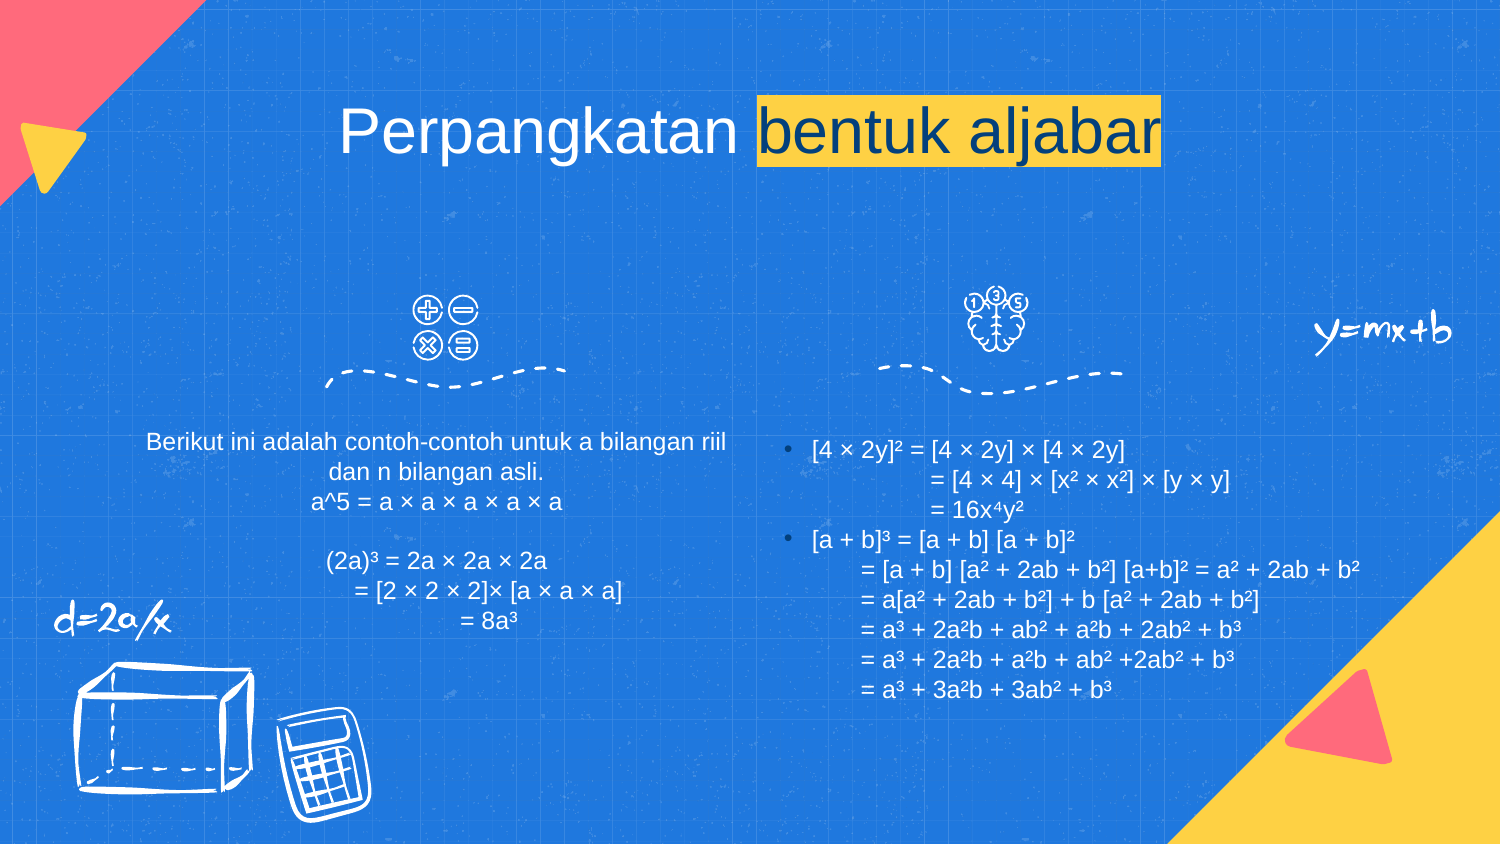

# Perpangkatan bentuk aljabar

Berikut ini adalah contoh-contoh untuk a bilangan riil dan n bilangan asli.
a^5 = a × a × a × a × a
(2a)³ = 2a × 2a × 2a
               = [2 × 2 × 2]× [a × a × a]
               = 8a³
[4 × 2y]² = [4 × 2y] × [4 × 2y]
                 = [4 × 4] × [x² × x²] × [y × y]
                 = 16x⁴y²
[a + b]³ = [a + b] [a + b]²
       = [a + b] [a² + 2ab + b²] [a+b]² = a² + 2ab + b²
       = a[a² + 2ab + b²] + b [a² + 2ab + b²]
       = a³ + 2a²b + ab² + a²b + 2ab² + b³
       = a³ + 2a²b + a²b + ab² +2ab² + b³
       = a³ + 3a²b + 3ab² + b³